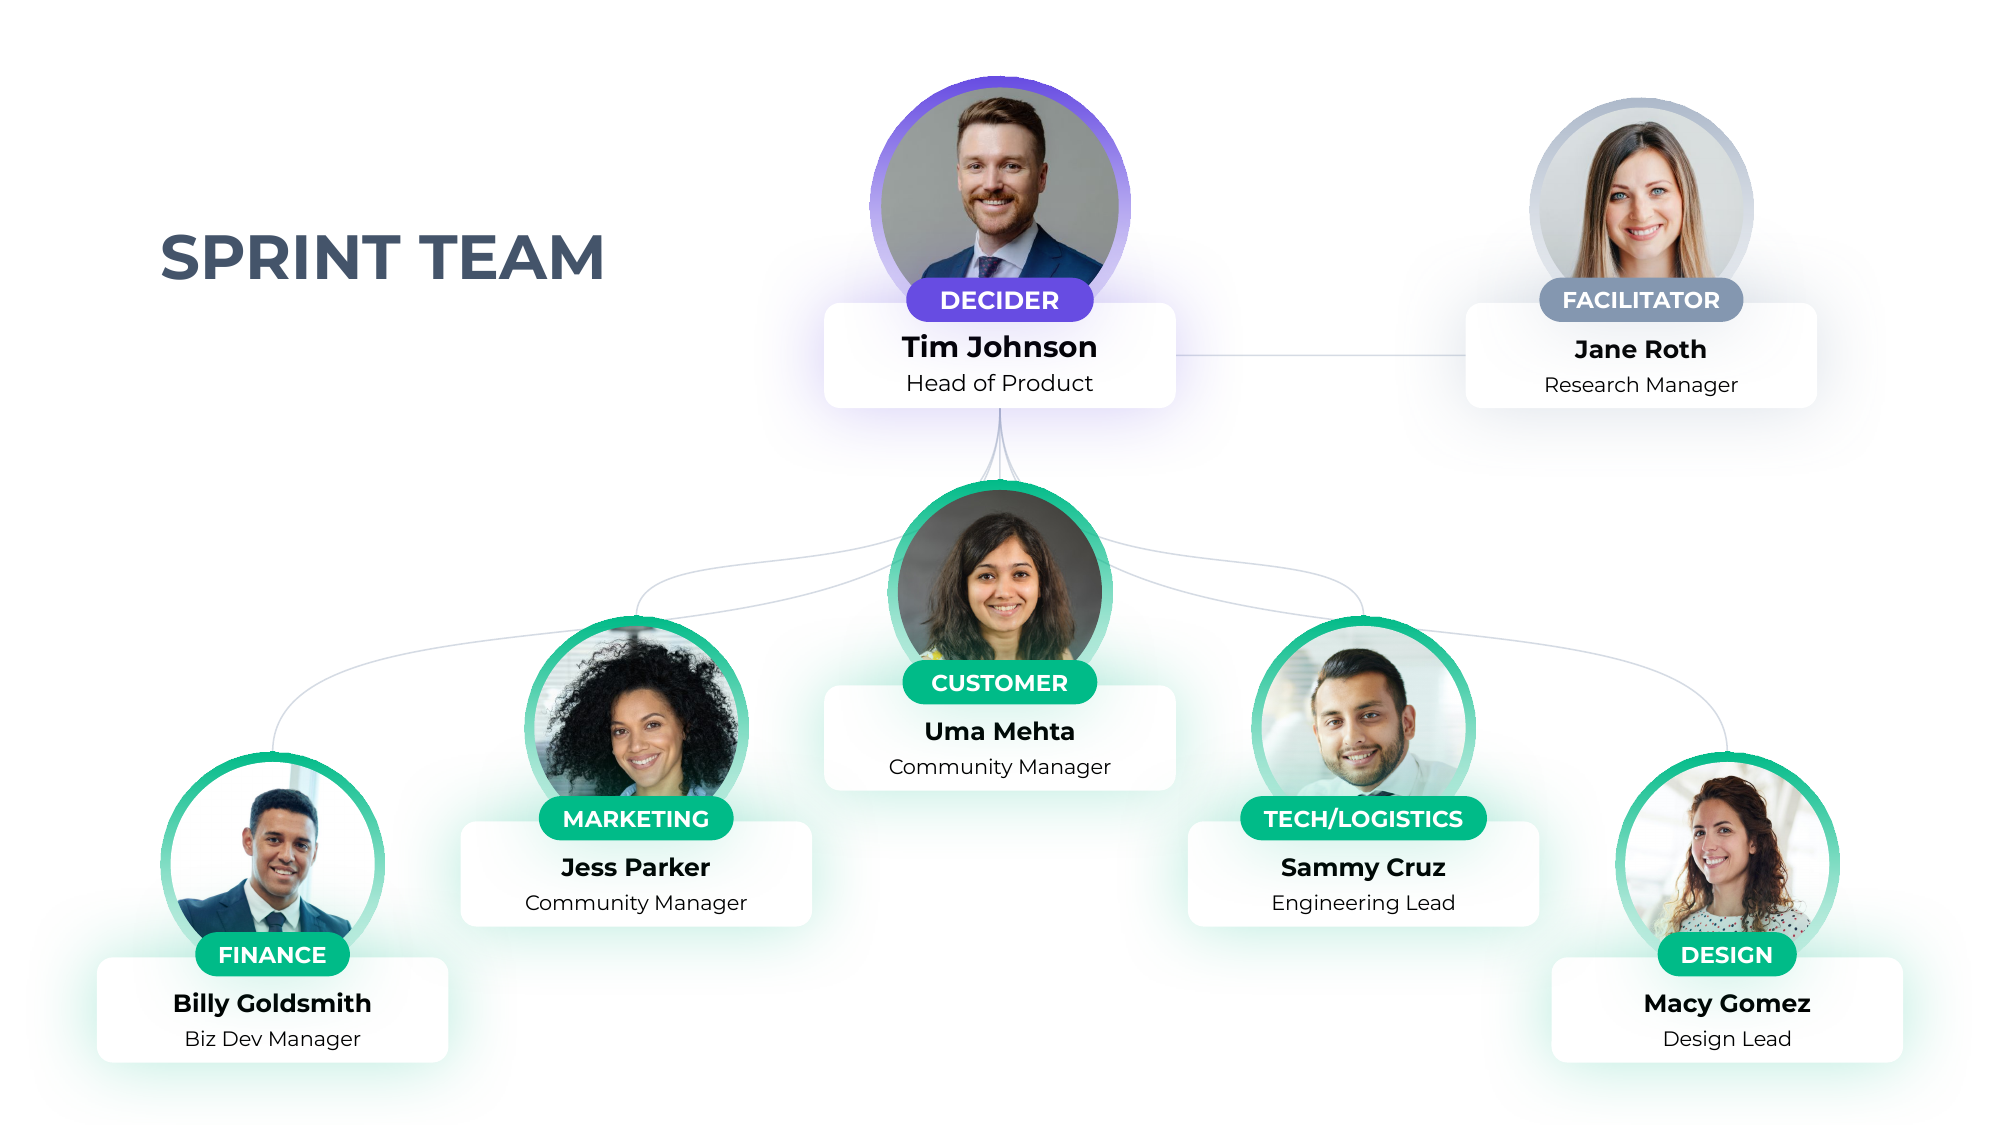

DECIDER
Tim Johnson
Head of Product

FACILITATOR
Jane Roth
Research Manager
SPRINT TEAM

CUSTOMER
Uma Mehta
Community Manager

MARKETING
Jess Parker
Community Manager

TECH/LOGISTICS
Sammy Cruz
Engineering Lead

FINANCE
Billy Goldsmith
Biz Dev Manager

DESIGN
Macy Gomez
Design Lead